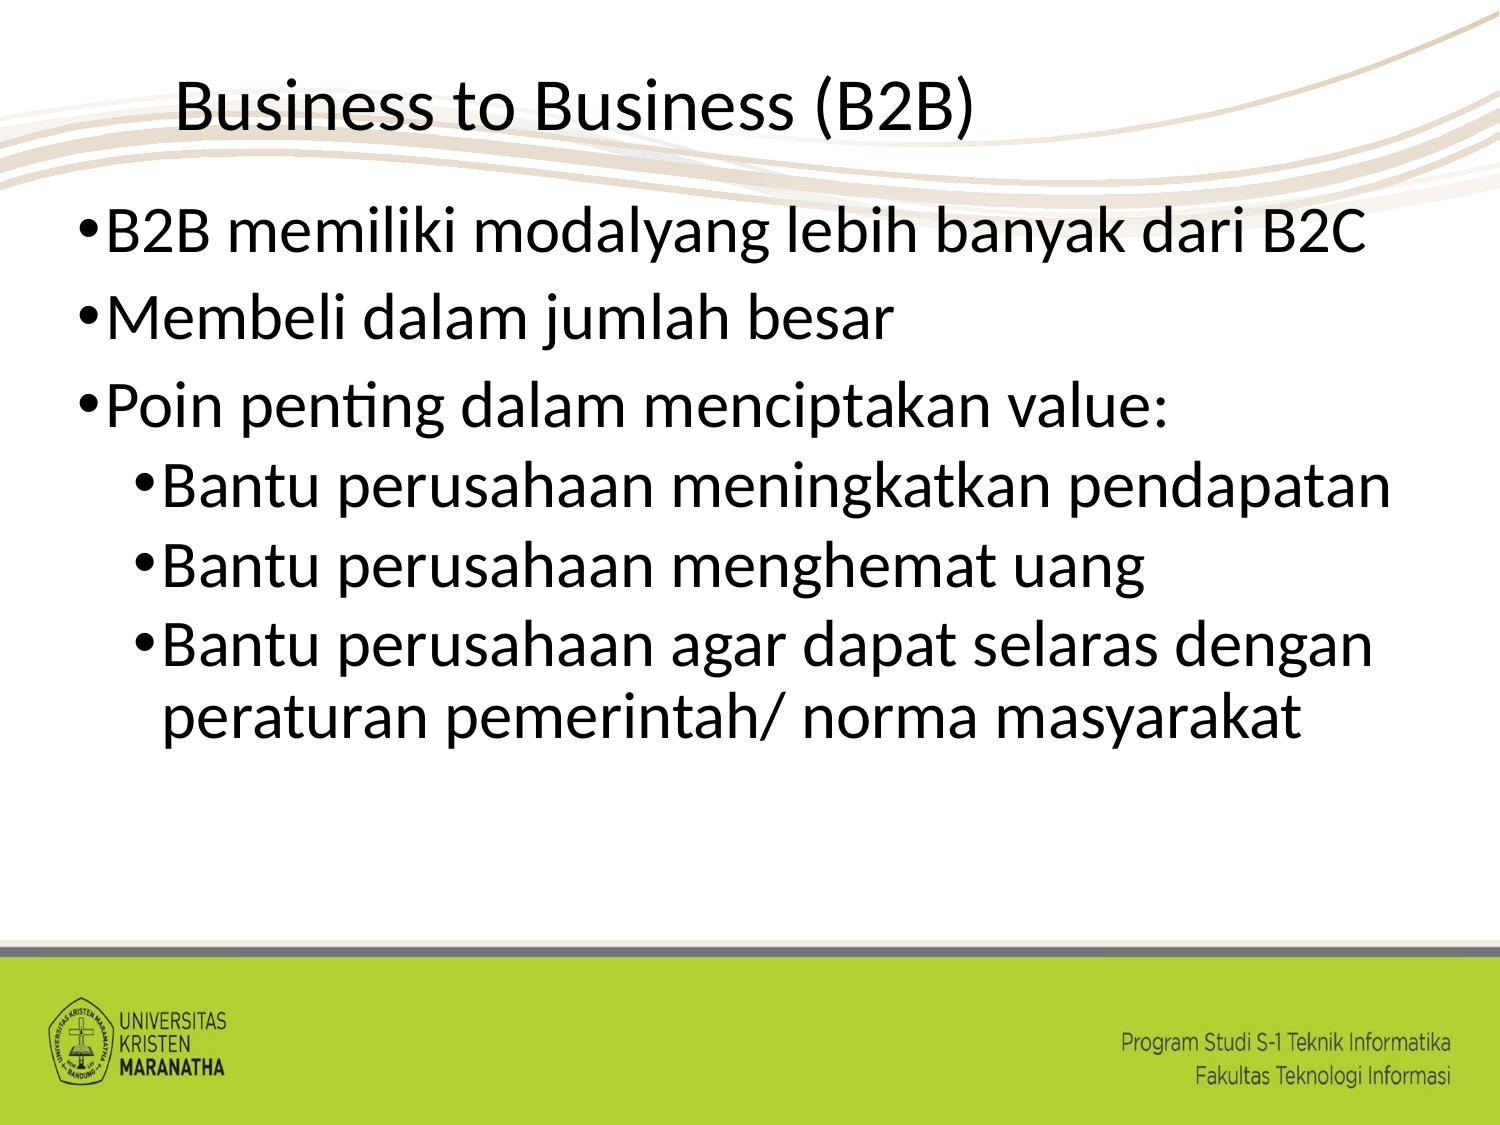

# Business to Business (B2B)
B2B memiliki modalyang lebih banyak dari B2C
Membeli dalam jumlah besar
Poin penting dalam menciptakan value:
Bantu perusahaan meningkatkan pendapatan
Bantu perusahaan menghemat uang
Bantu perusahaan agar dapat selaras dengan peraturan pemerintah/ norma masyarakat